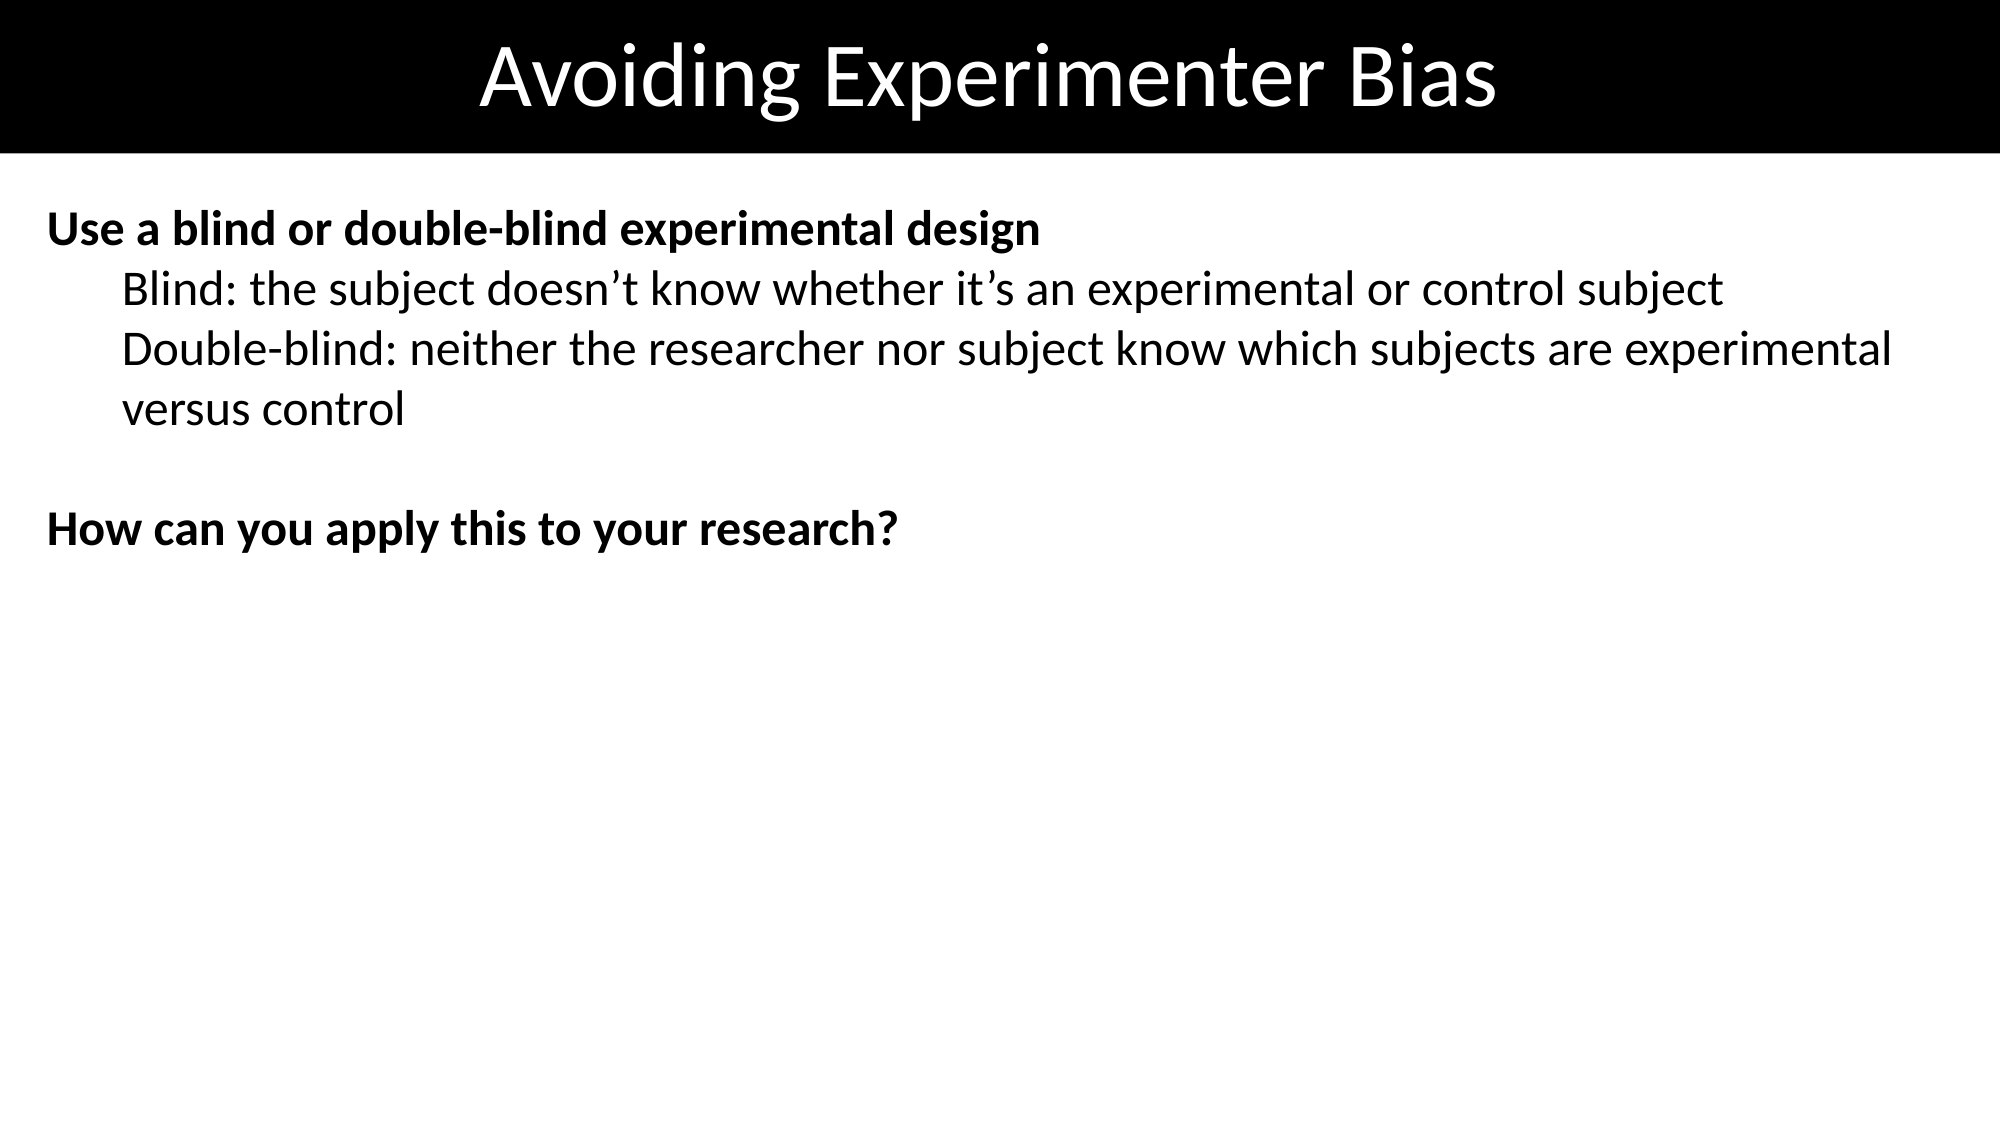

# Avoiding Experimenter Bias
Use a blind or double-blind experimental design
Blind: the subject doesn’t know whether it’s an experimental or control subject
Double-blind: neither the researcher nor subject know which subjects are experimental versus control

How can you apply this to your research?